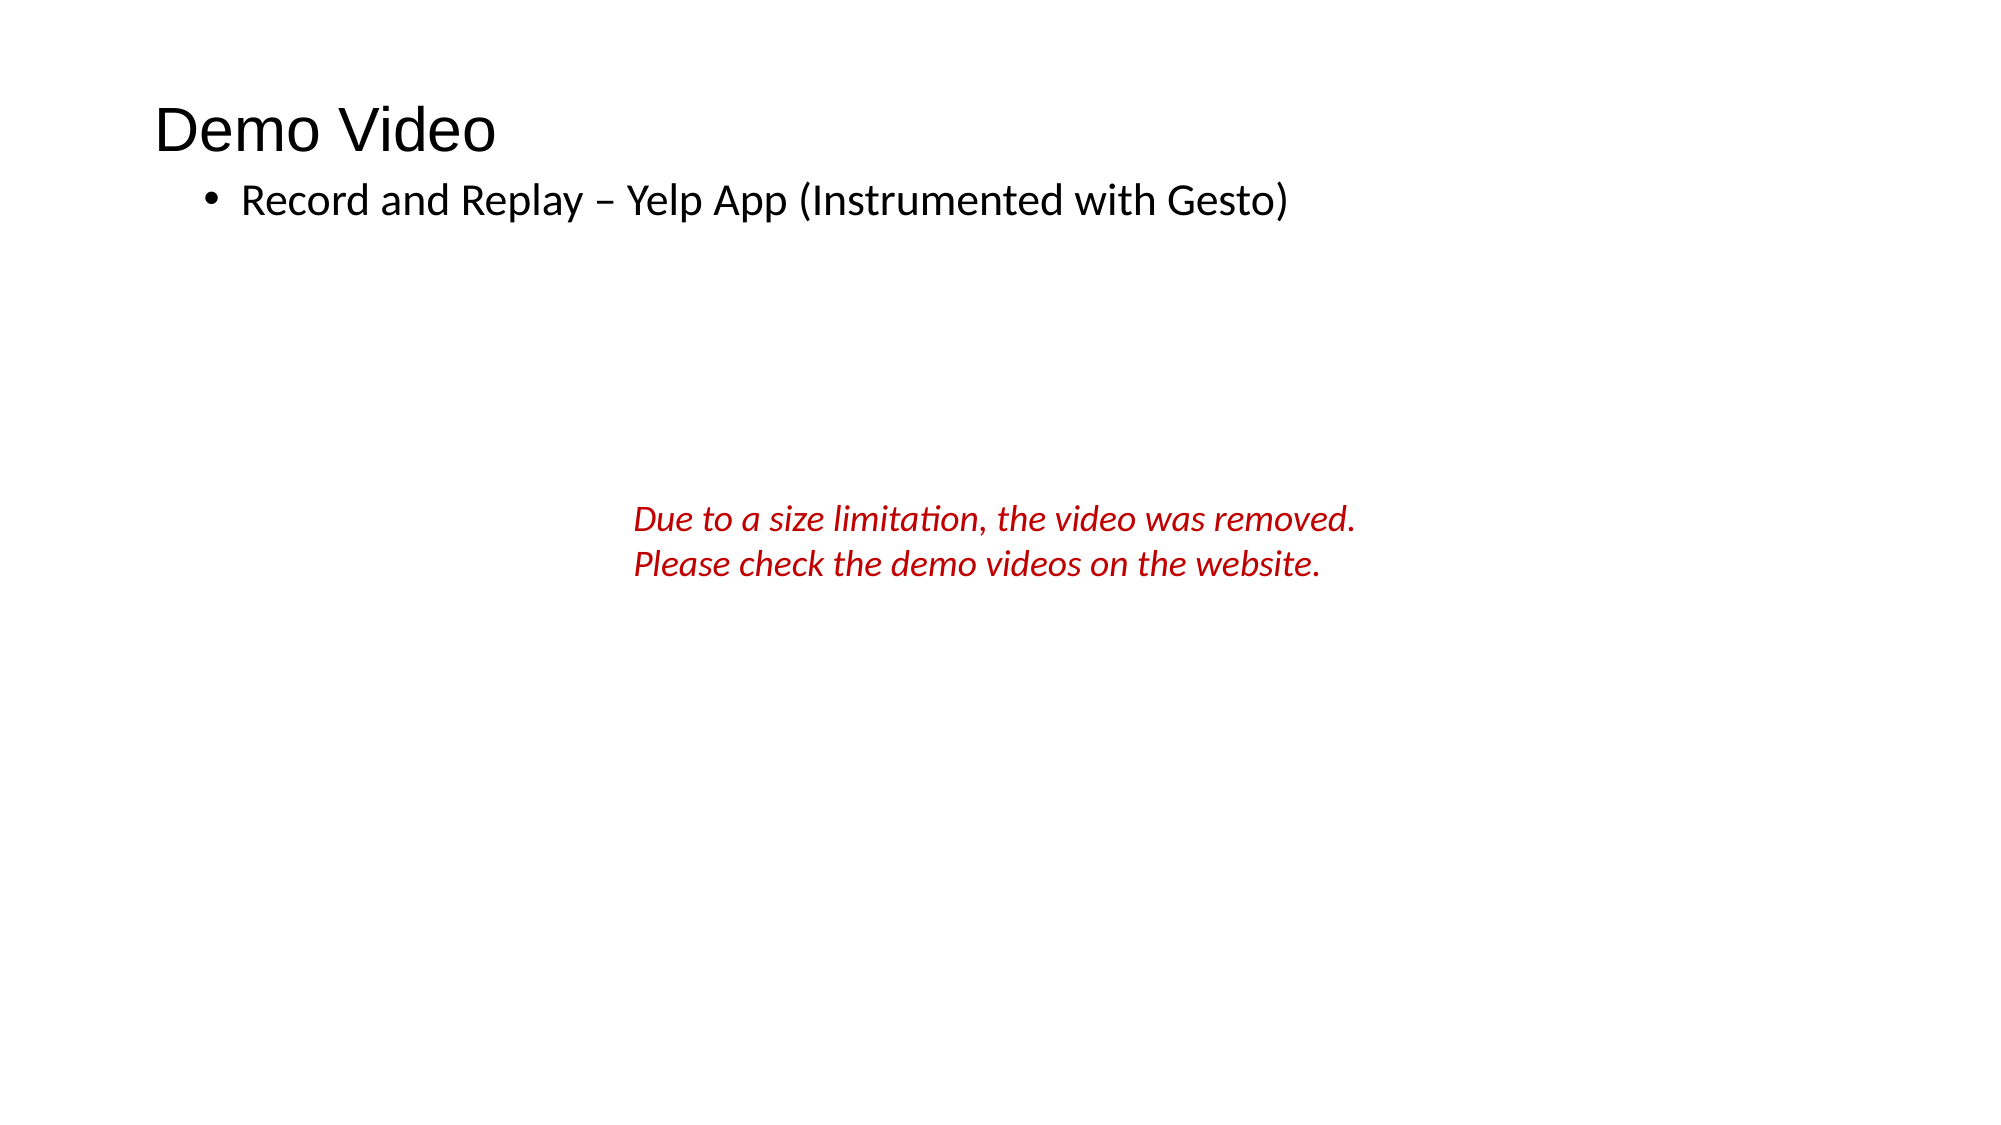

# Demo Video
Record and Replay – Yelp App (Instrumented with Gesto)
Due to a size limitation, the video was removed.
Please check the demo videos on the website.